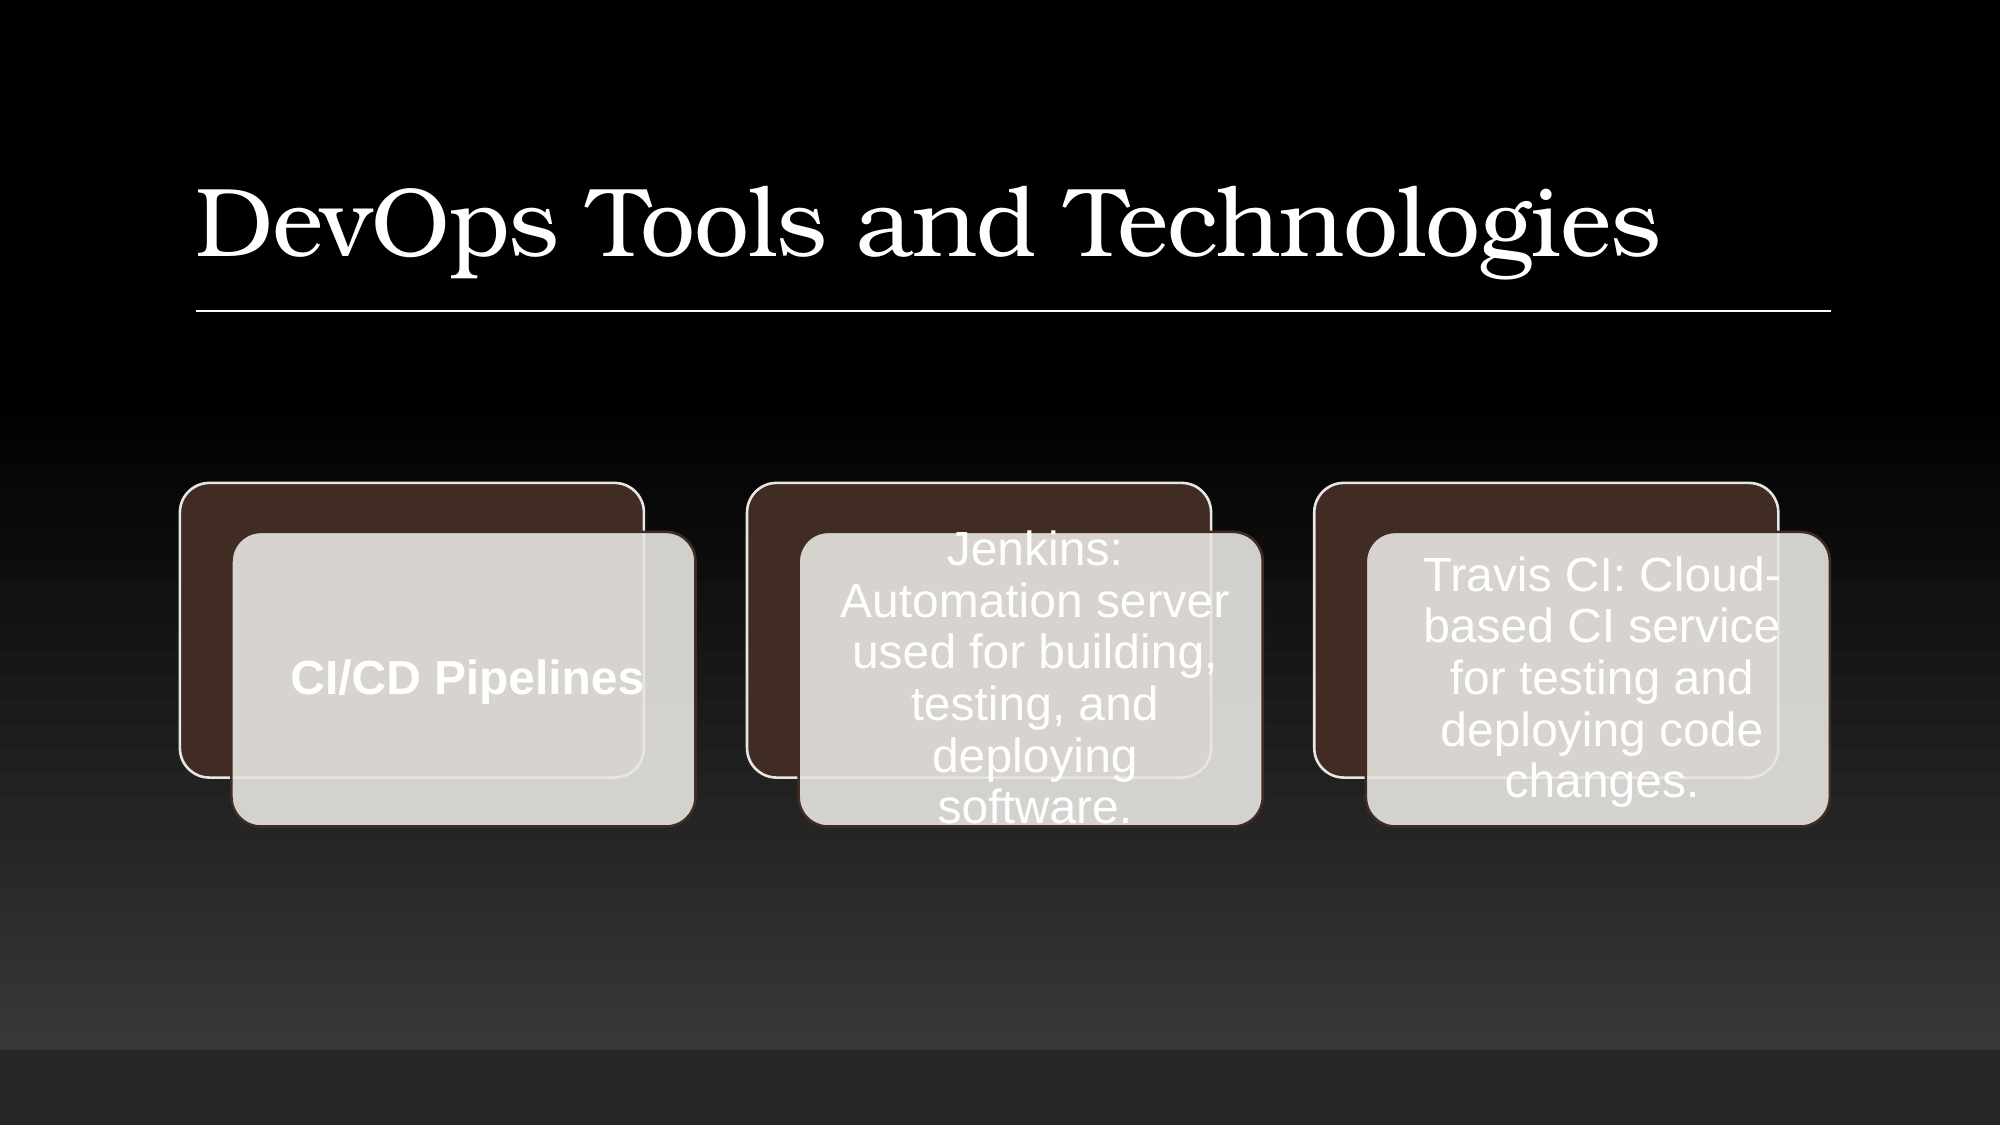

# DevOps Tools and Technologies
CI/CD Pipelines
Jenkins: Automation server used for building, testing, and deploying software.
Travis CI: Cloud-based CI service for testing and deploying code changes.

20012531031_Tirth Shah
5